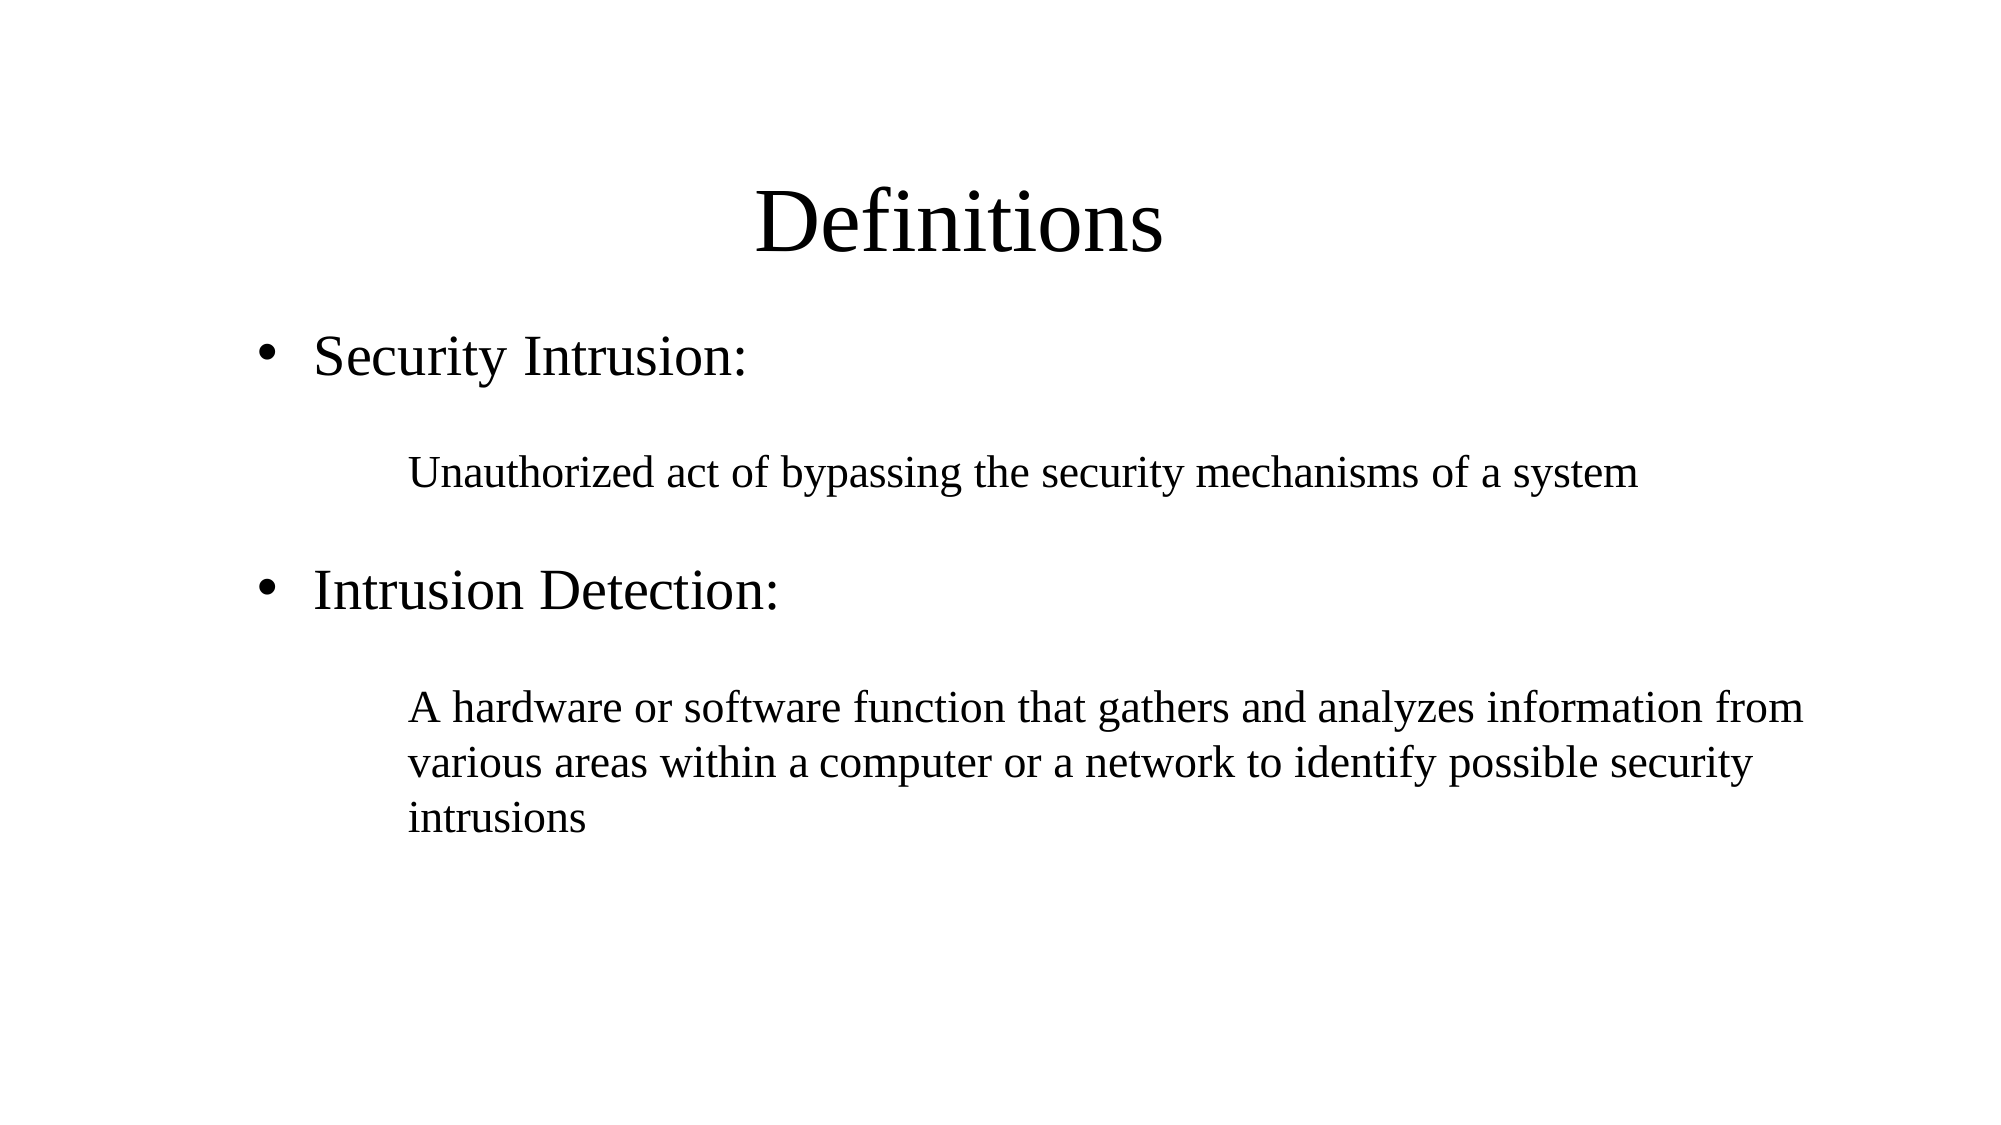

# Definitions
Security Intrusion:
Unauthorized act of bypassing the security mechanisms of a system
Intrusion Detection:
A hardware or software function that gathers and analyzes information from various areas within a computer or a network to identify possible security intrusions